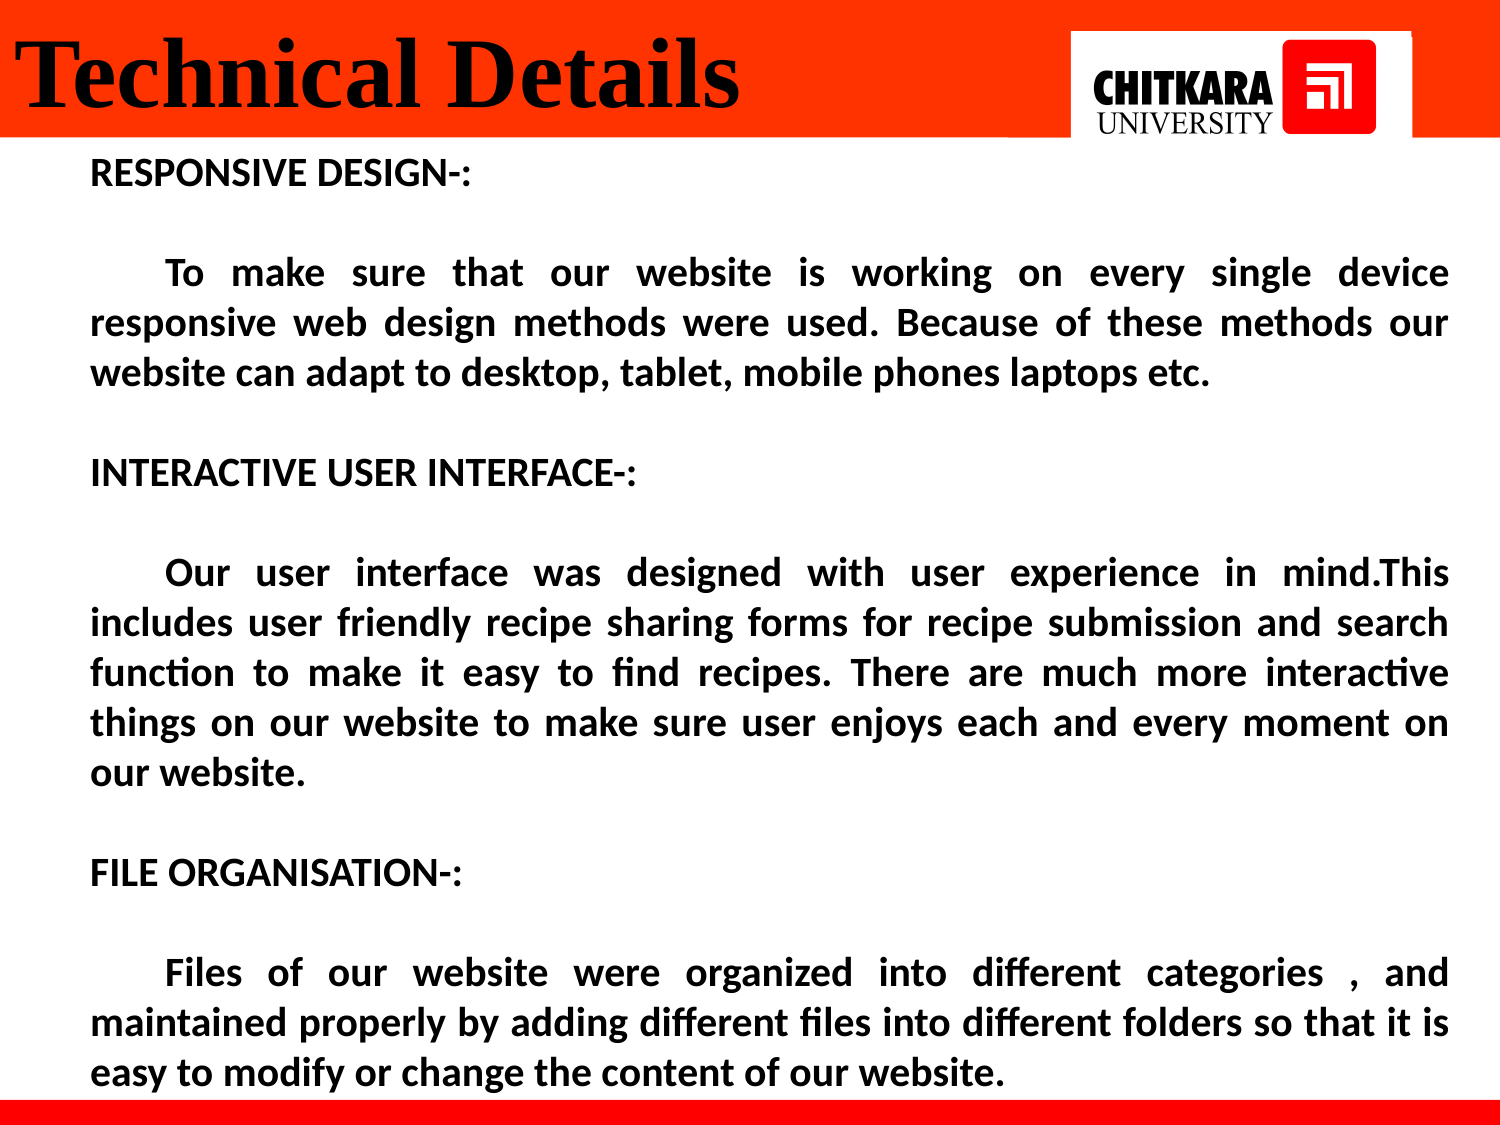

Technical Details
RESPONSIVE DESIGN-:

To make sure that our website is working on every single device responsive web design methods were used. Because of these methods our website can adapt to desktop, tablet, mobile phones laptops etc.

INTERACTIVE USER INTERFACE-:

Our user interface was designed with user experience in mind.This includes user friendly recipe sharing forms for recipe submission and search function to make it easy to find recipes. There are much more interactive things on our website to make sure user enjoys each and every moment on our website.

FILE ORGANISATION-:

Files of our website were organized into different categories , and maintained properly by adding different files into different folders so that it is easy to modify or change the content of our website.